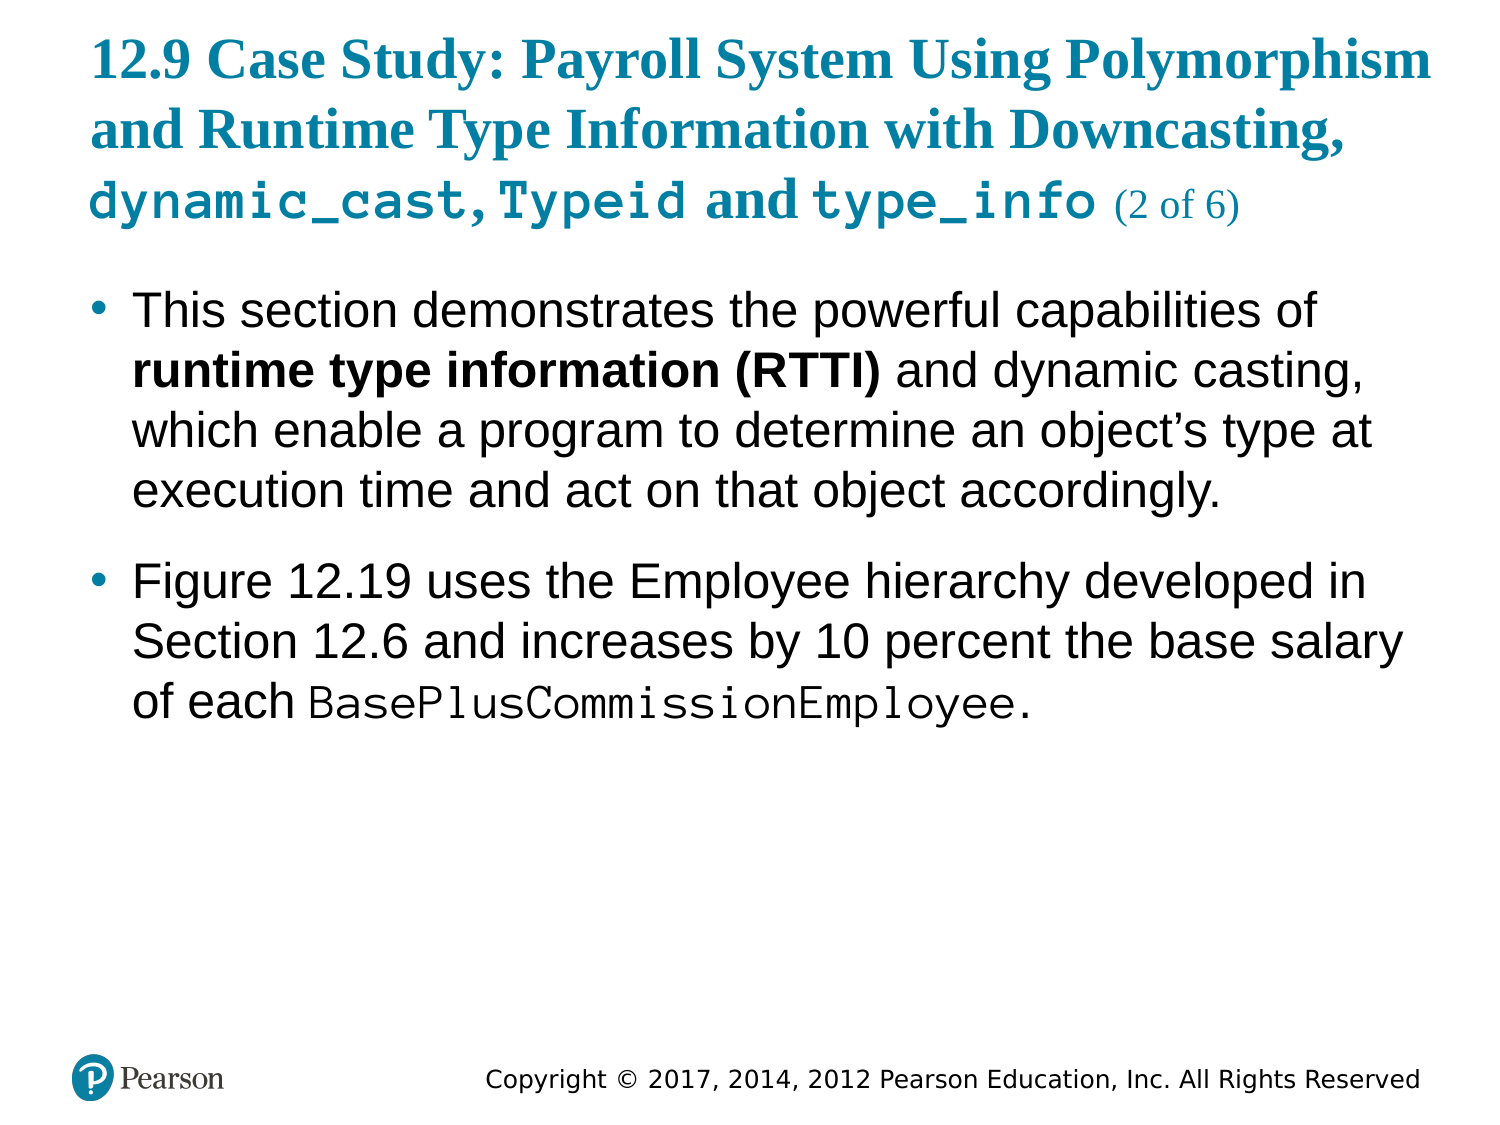

# 12.9 Case Study: Payroll System Using Polymorphism and Runtime Type Information with Downcasting, dynamic_cast, Typeid and type_info (2 of 6)
This section demonstrates the powerful capabilities of runtime type information (R T T I) and dynamic casting, which enable a program to determine an object’s type at execution time and act on that object accordingly.
Figure 12.19 uses the Employee hierarchy developed in Section 12.6 and increases by 10 percent the base salary of each BasePlusCommissionEmployee.